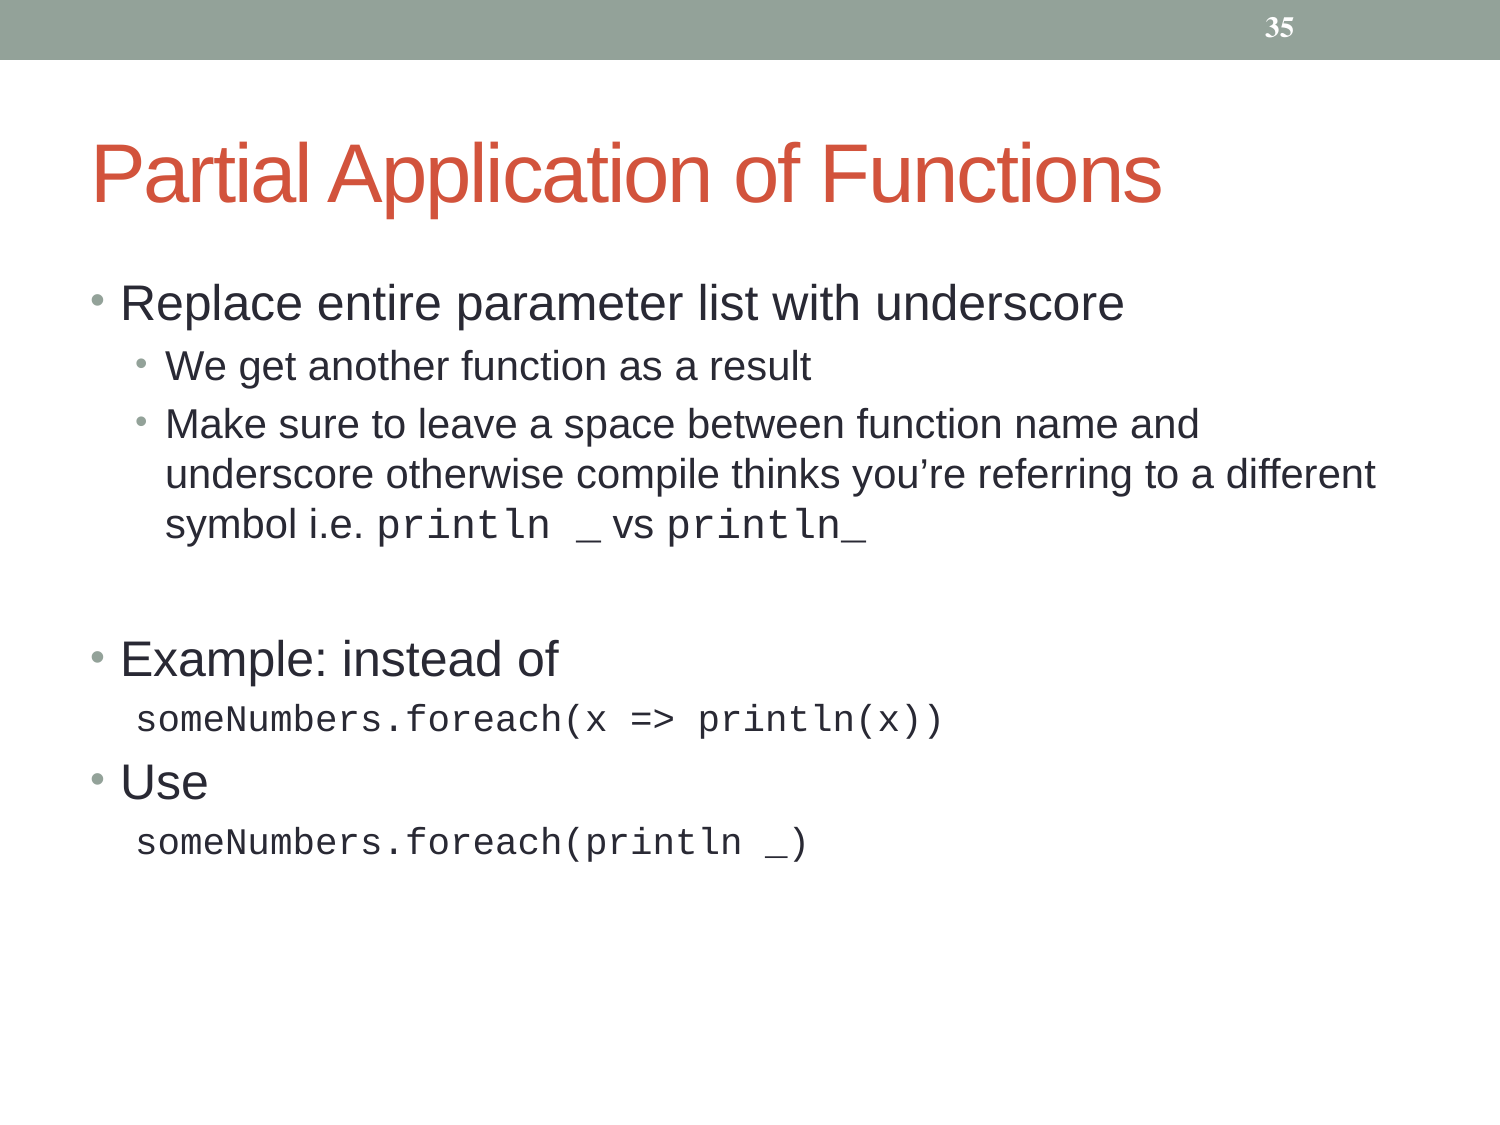

35
# Partial Application of Functions
Replace entire parameter list with underscore
We get another function as a result
Make sure to leave a space between function name and underscore otherwise compile thinks you’re referring to a different symbol i.e. println _ vs println_

Example: instead of
someNumbers.foreach(x => println(x))
Use
someNumbers.foreach(println _)